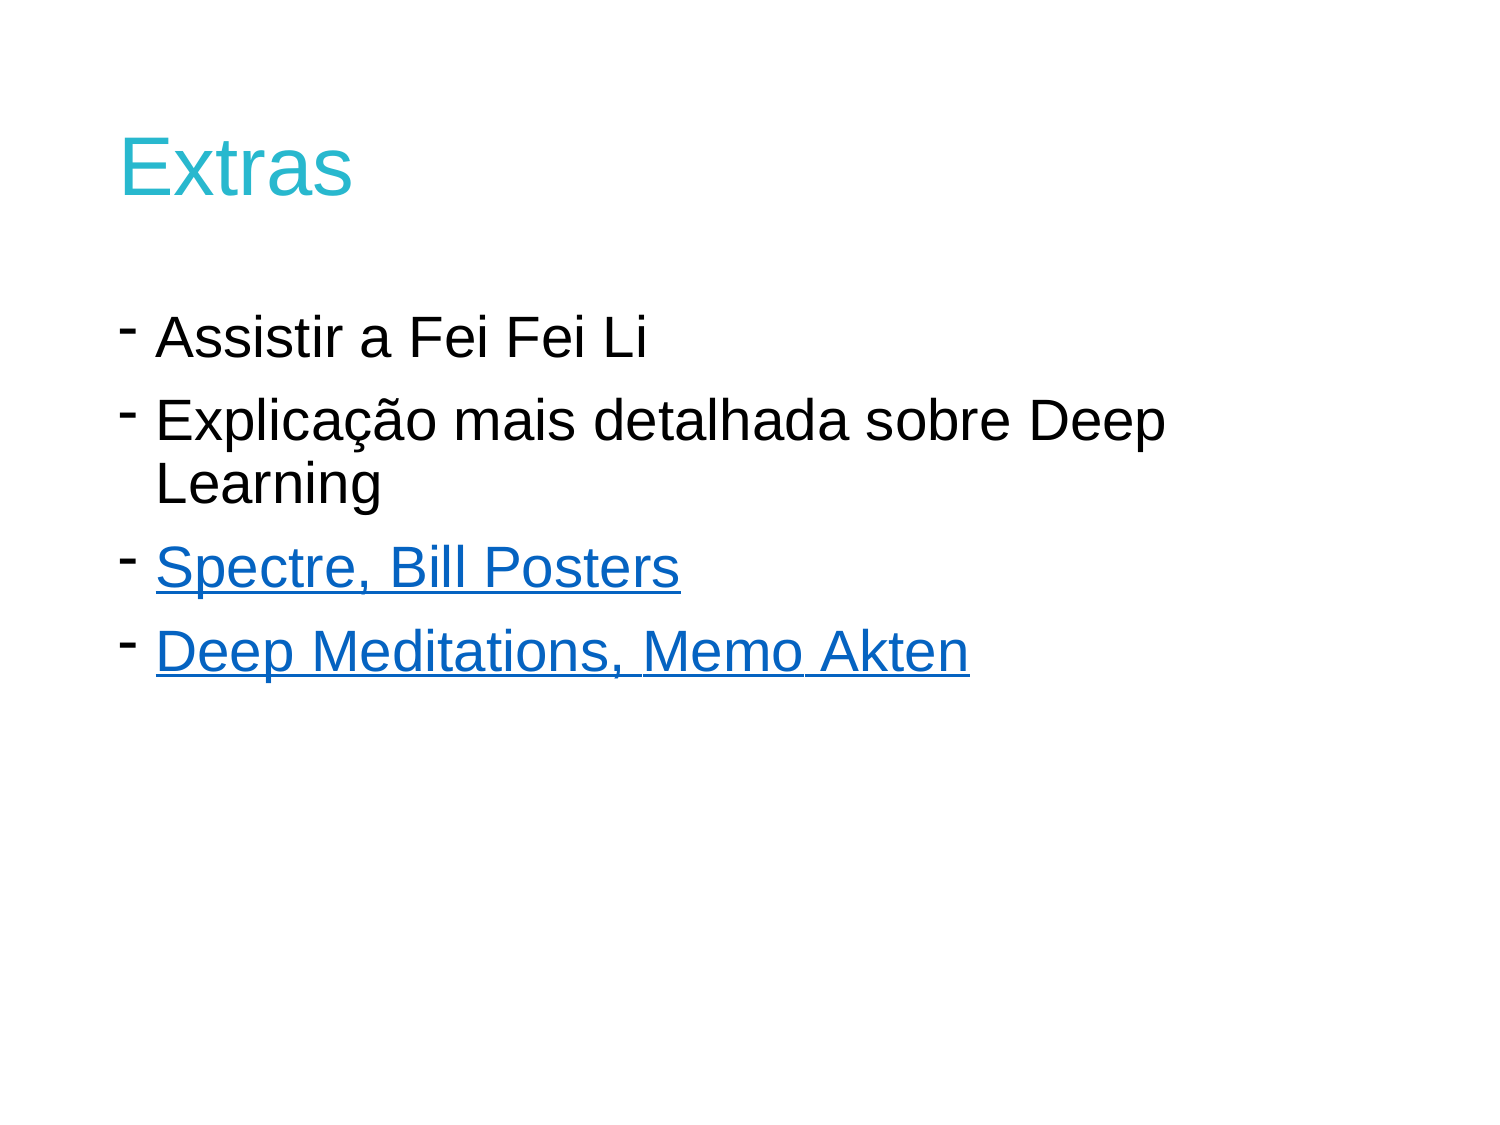

# Extras
Assistir a Fei Fei Li
Explicação mais detalhada sobre Deep Learning
Spectre, Bill Posters
Deep Meditations, Memo Akten